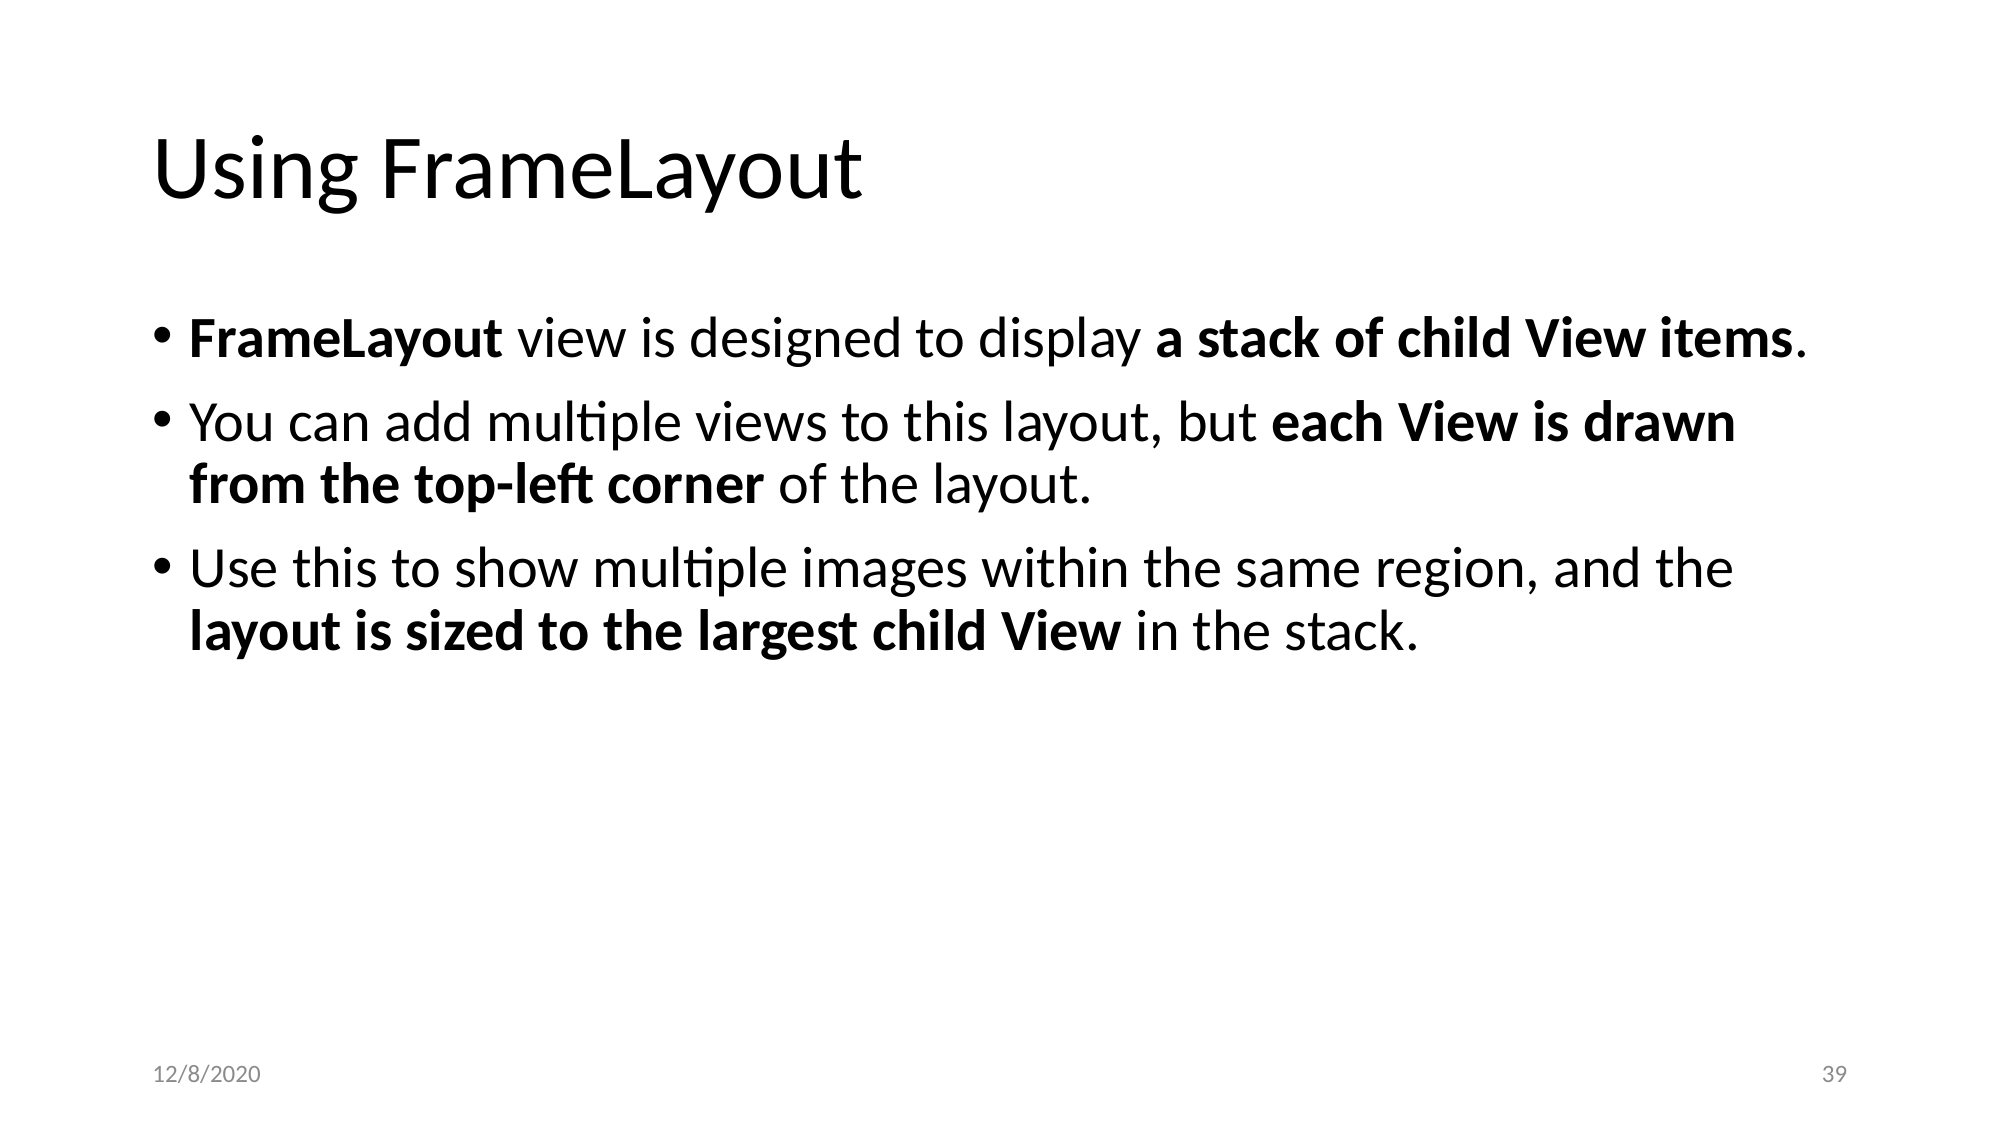

# Using FrameLayout
FrameLayout view is designed to display a stack of child View items.
You can add multiple views to this layout, but each View is drawn from the top-left corner of the layout.
Use this to show multiple images within the same region, and the layout is sized to the largest child View in the stack.
12/8/2020
39